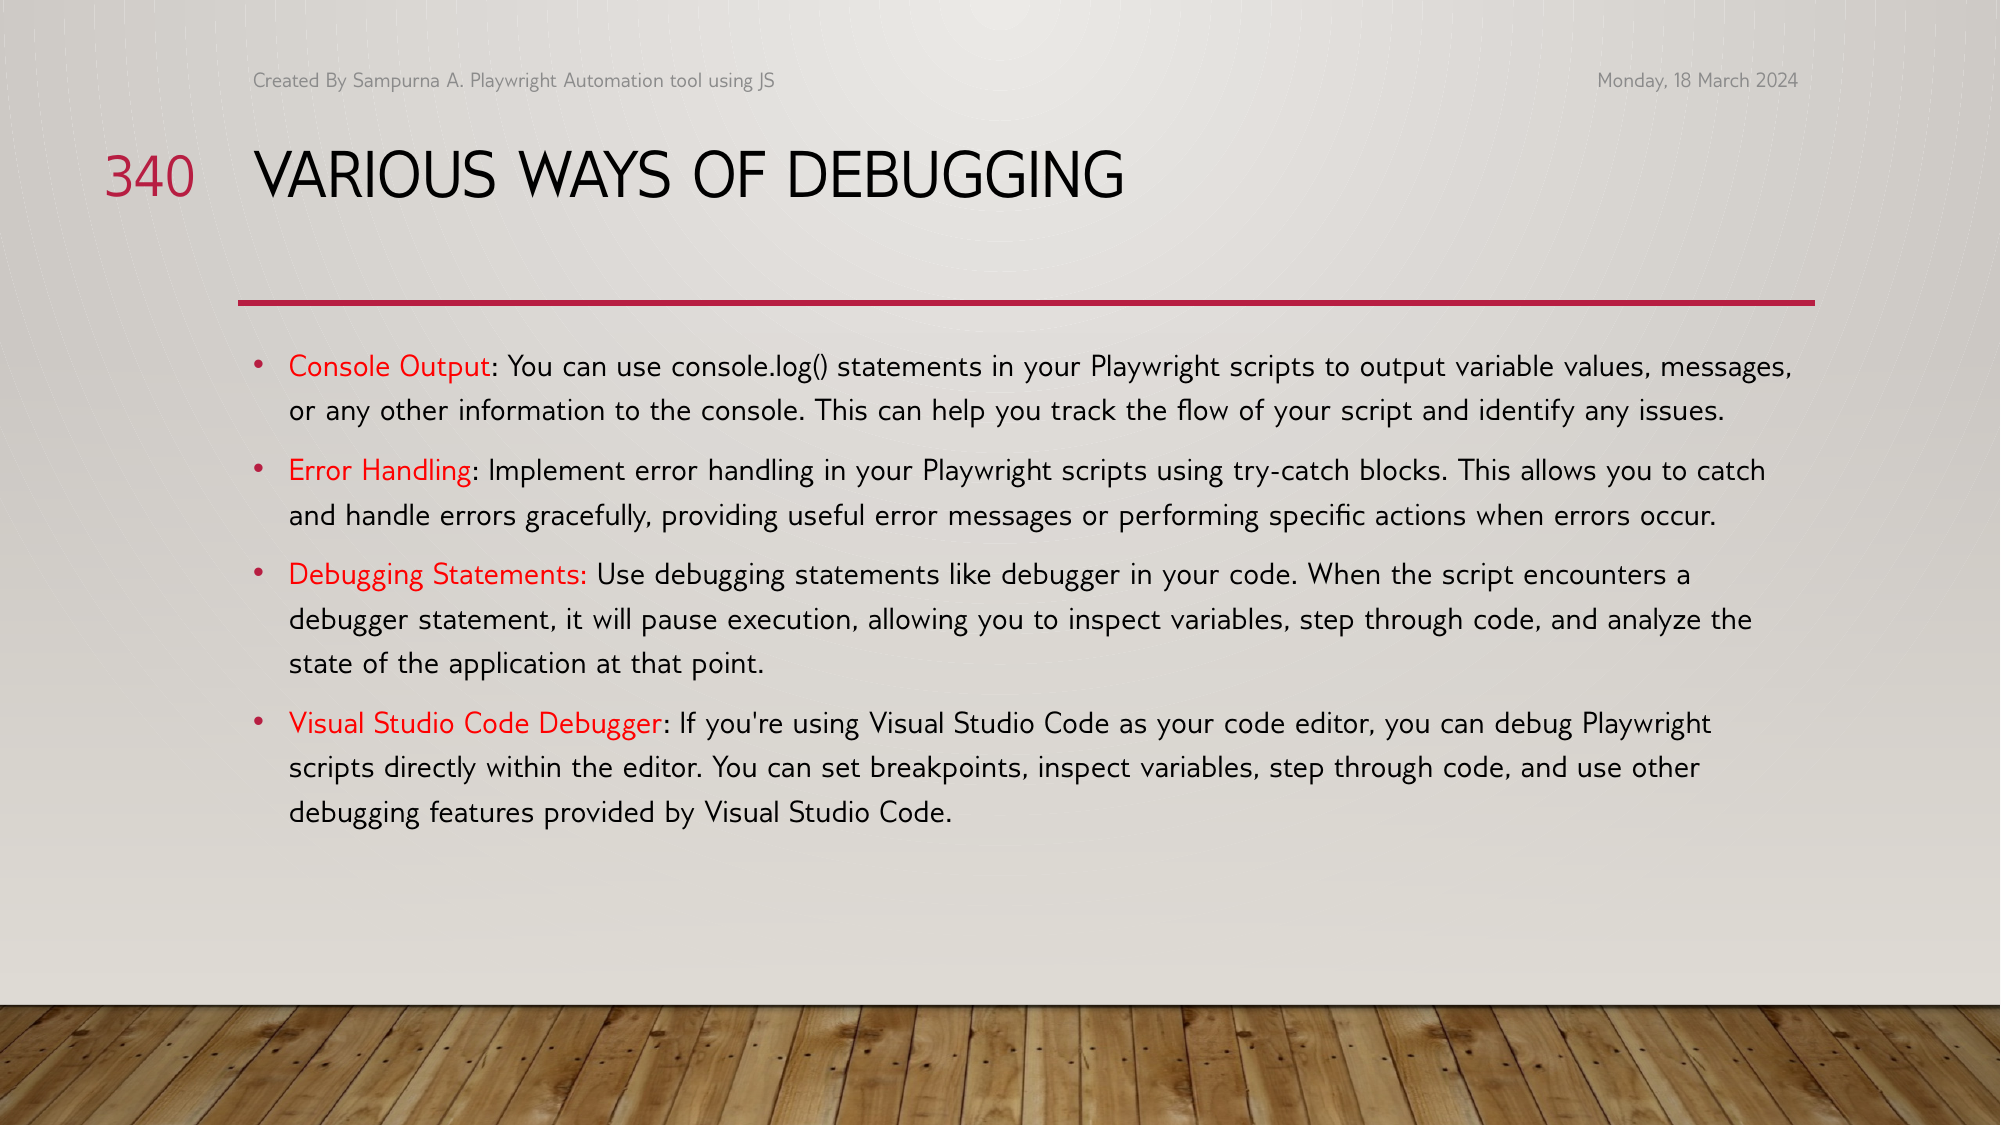

Created By Sampurna A. Playwright Automation tool using JS
Monday, 18 March 2024
340
# Various ways of debugging
Console Output: You can use console.log() statements in your Playwright scripts to output variable values, messages, or any other information to the console. This can help you track the flow of your script and identify any issues.
Error Handling: Implement error handling in your Playwright scripts using try-catch blocks. This allows you to catch and handle errors gracefully, providing useful error messages or performing specific actions when errors occur.
Debugging Statements: Use debugging statements like debugger in your code. When the script encounters a debugger statement, it will pause execution, allowing you to inspect variables, step through code, and analyze the state of the application at that point.
Visual Studio Code Debugger: If you're using Visual Studio Code as your code editor, you can debug Playwright scripts directly within the editor. You can set breakpoints, inspect variables, step through code, and use other debugging features provided by Visual Studio Code.